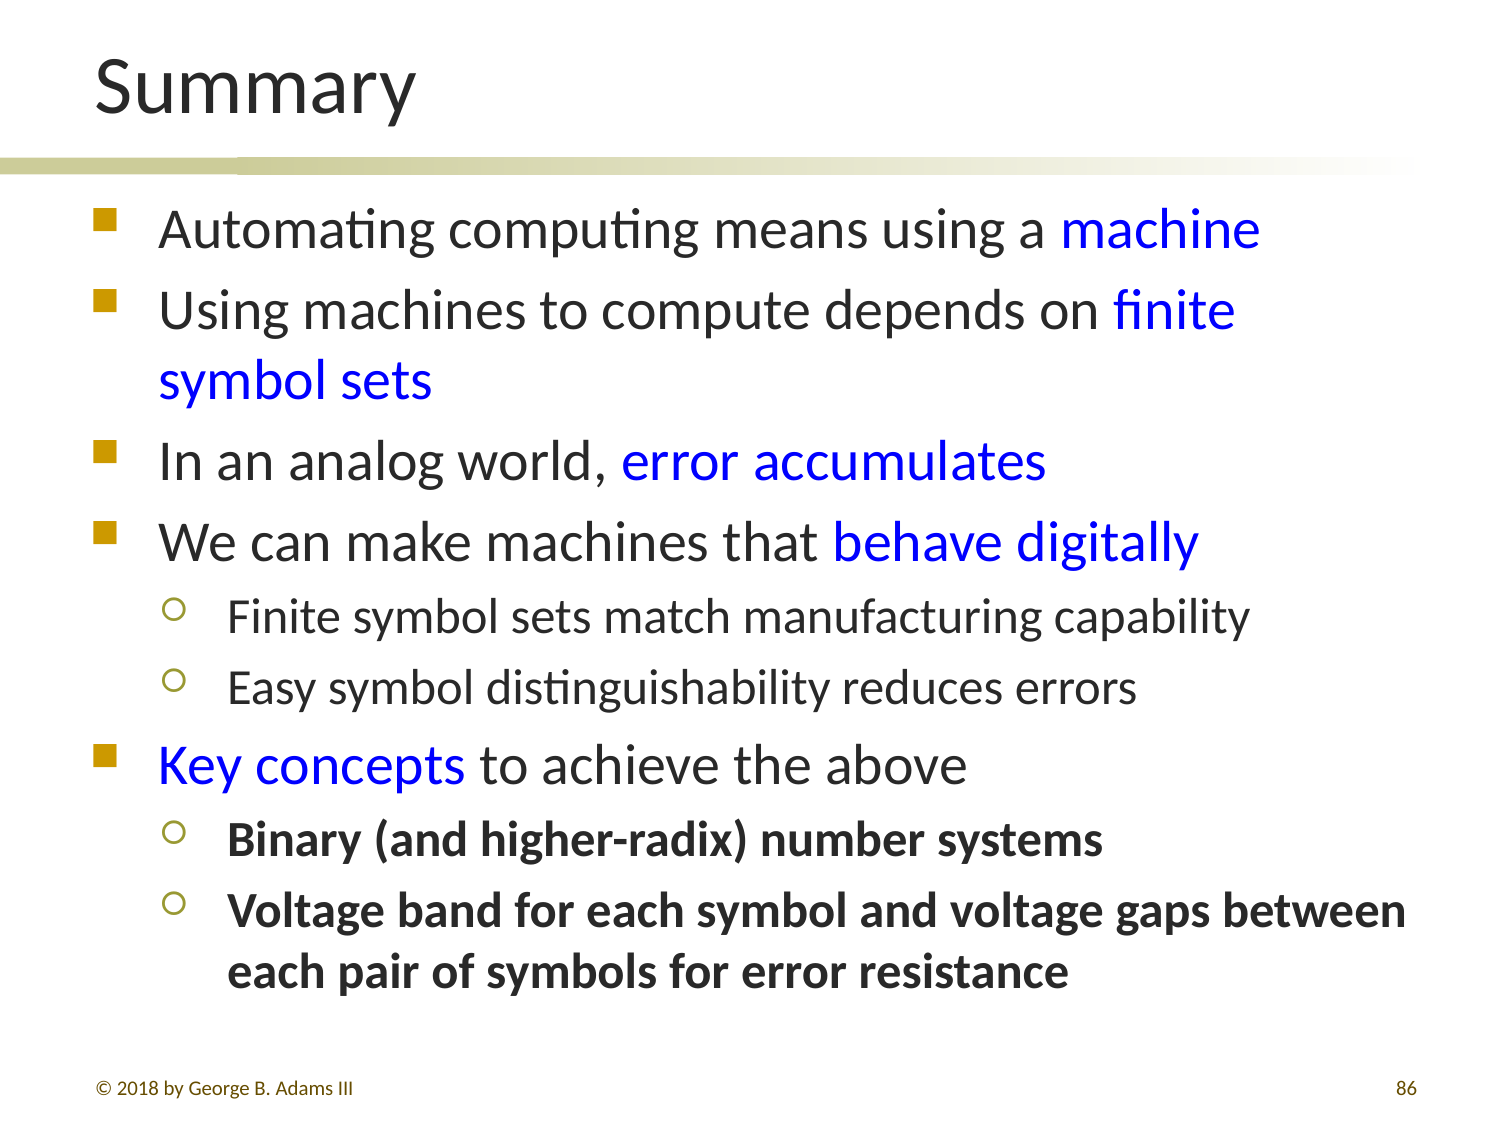

# Summary
Automating computing means using a machine
Using machines to compute depends on finite symbol sets
In an analog world, error accumulates
We can make machines that behave digitally
Finite symbol sets match manufacturing capability
Easy symbol distinguishability reduces errors
Key concepts to achieve the above
Binary (and higher-radix) number systems
Voltage band for each symbol and voltage gaps between each pair of symbols for error resistance
© 2018 by George B. Adams III
86